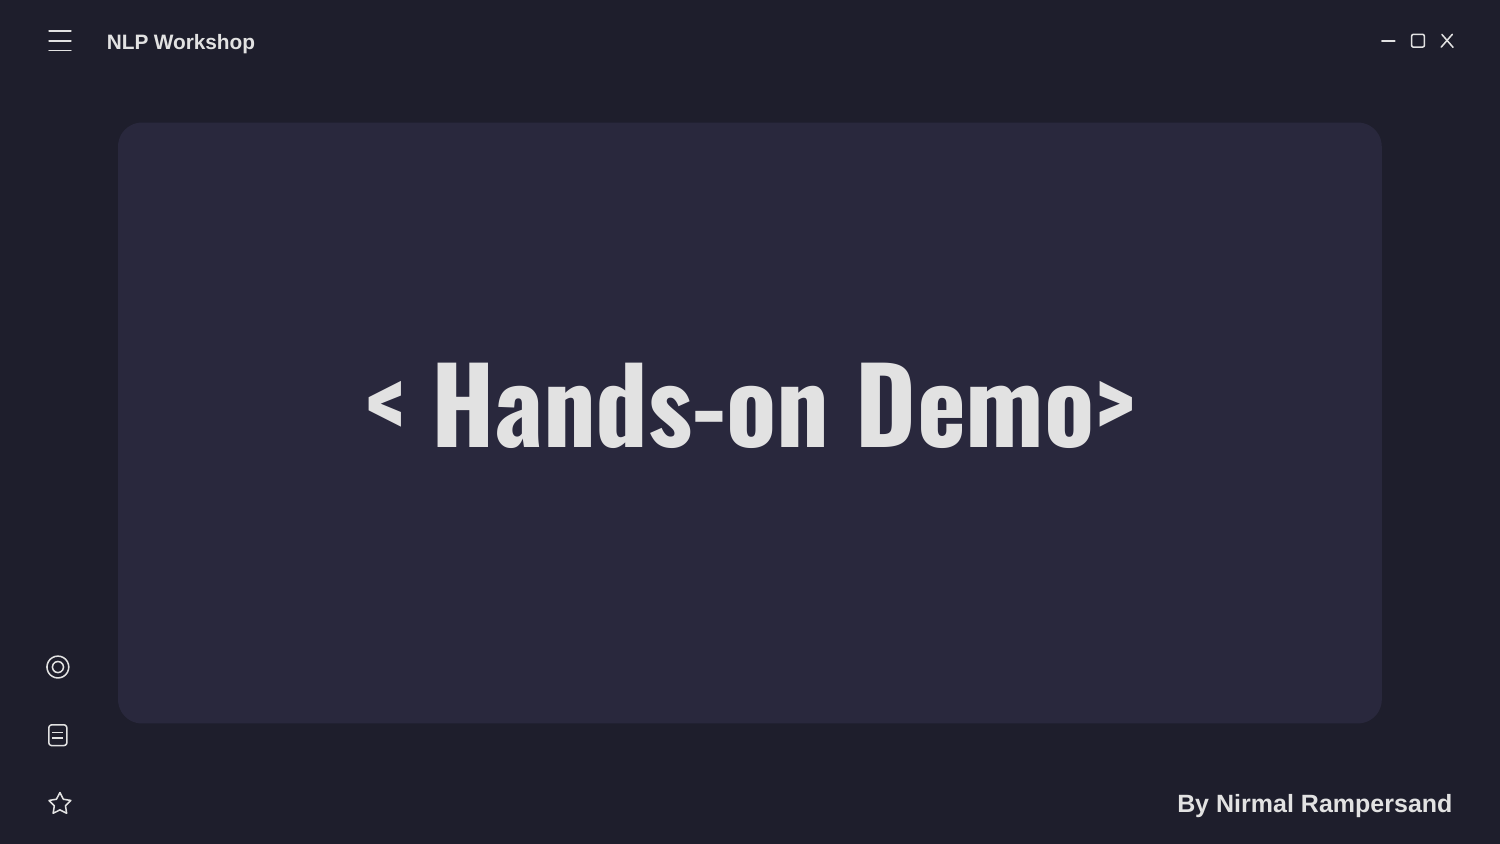

NLP Workshop

< Hands-on Demo>

By Nirmal Rampersand